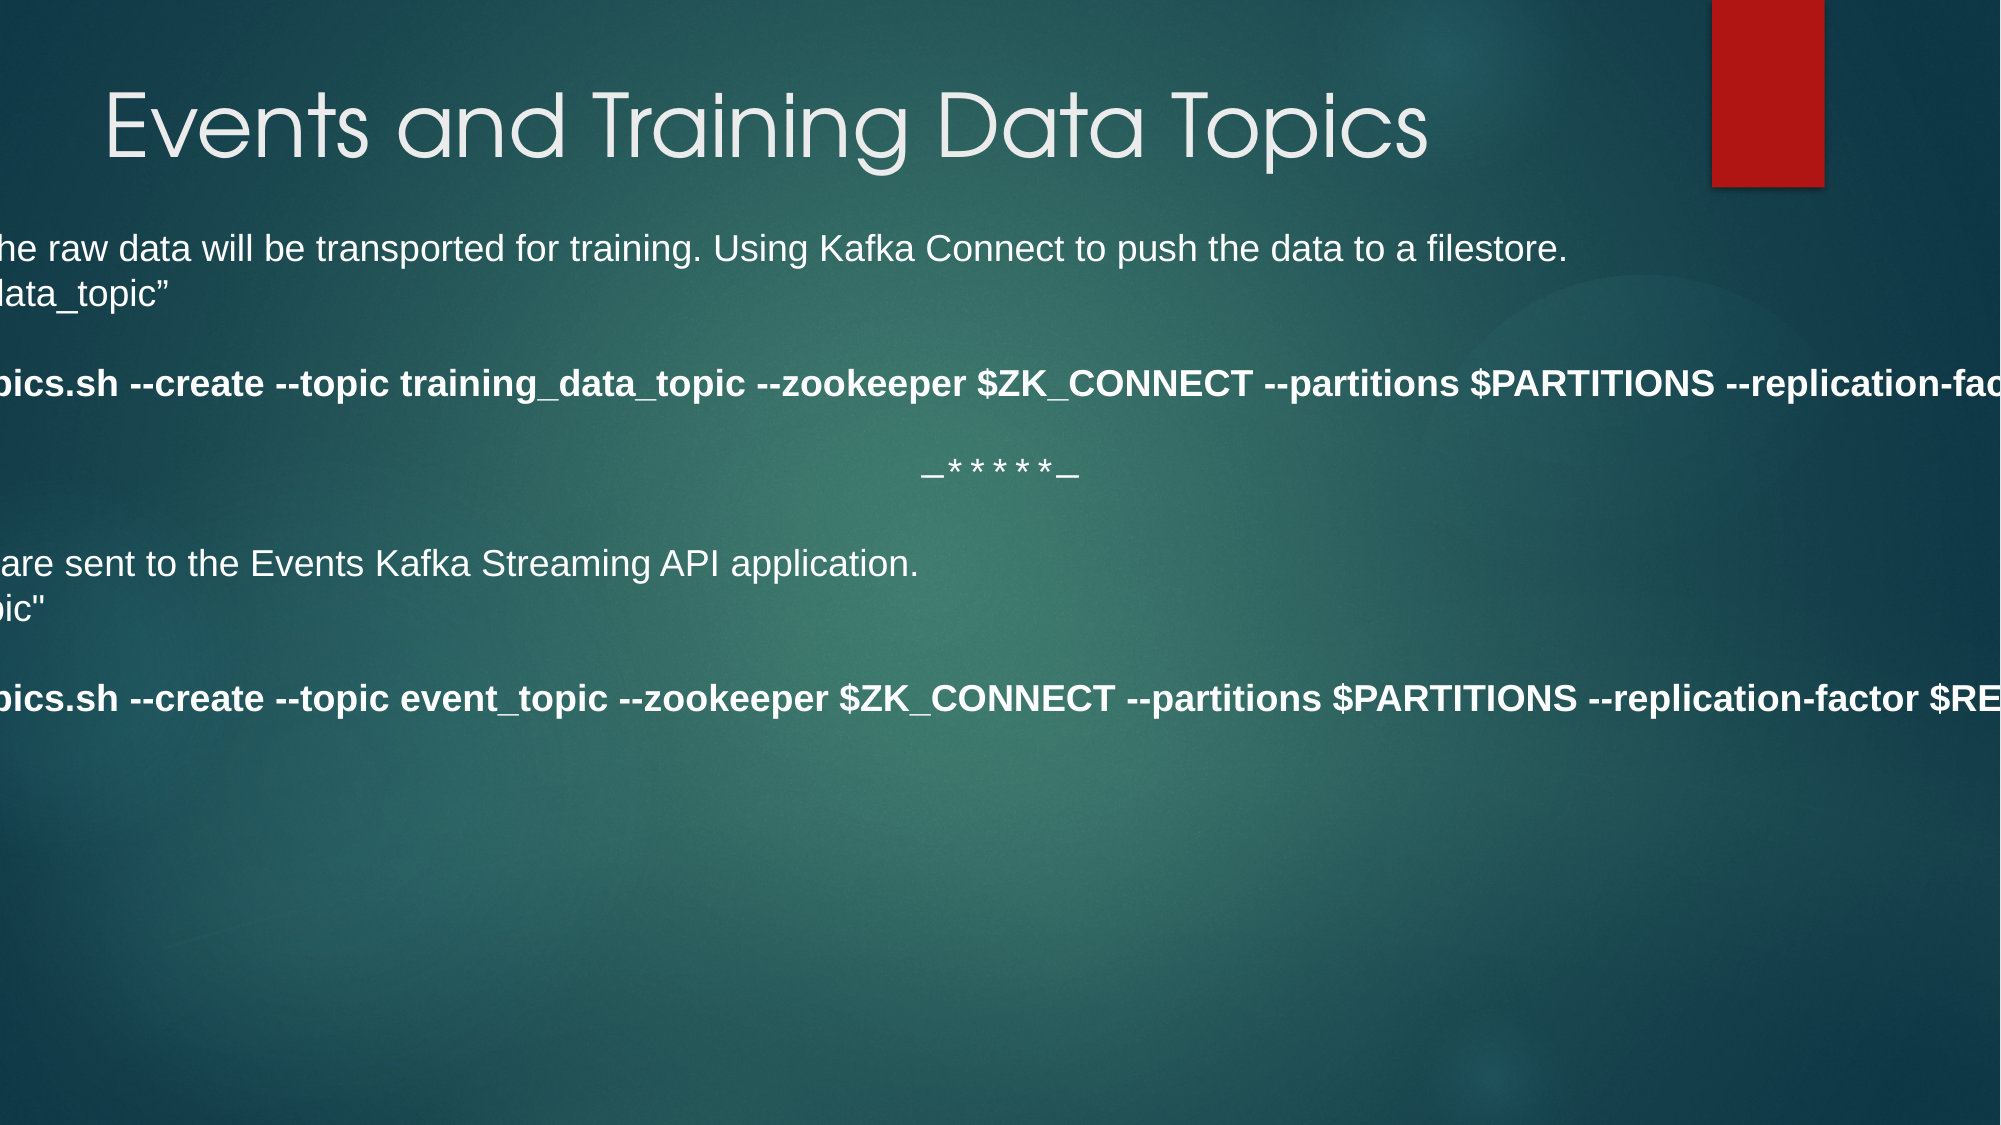

Events and Training Data Topics
# training_data_topic - Where the raw data will be transported for training. Using Kafka Connect to push the data to a filestore.
echo "Creating topic: training_data_topic”

$KAFKA_HOME/bin/kafka-topics.sh --create --topic training_data_topic --zookeeper $ZK_CONNECT --partitions $PARTITIONS --replication-factor $REPLICATION_FACTOR

—*****—

# event_stream_topic - Events are sent to the Events Kafka Streaming API application.
echo "Creating topic: event_topic"

$KAFKA_HOME/bin/kafka-topics.sh --create --topic event_topic --zookeeper $ZK_CONNECT --partitions $PARTITIONS --replication-factor $REPLICATION_FACTOR